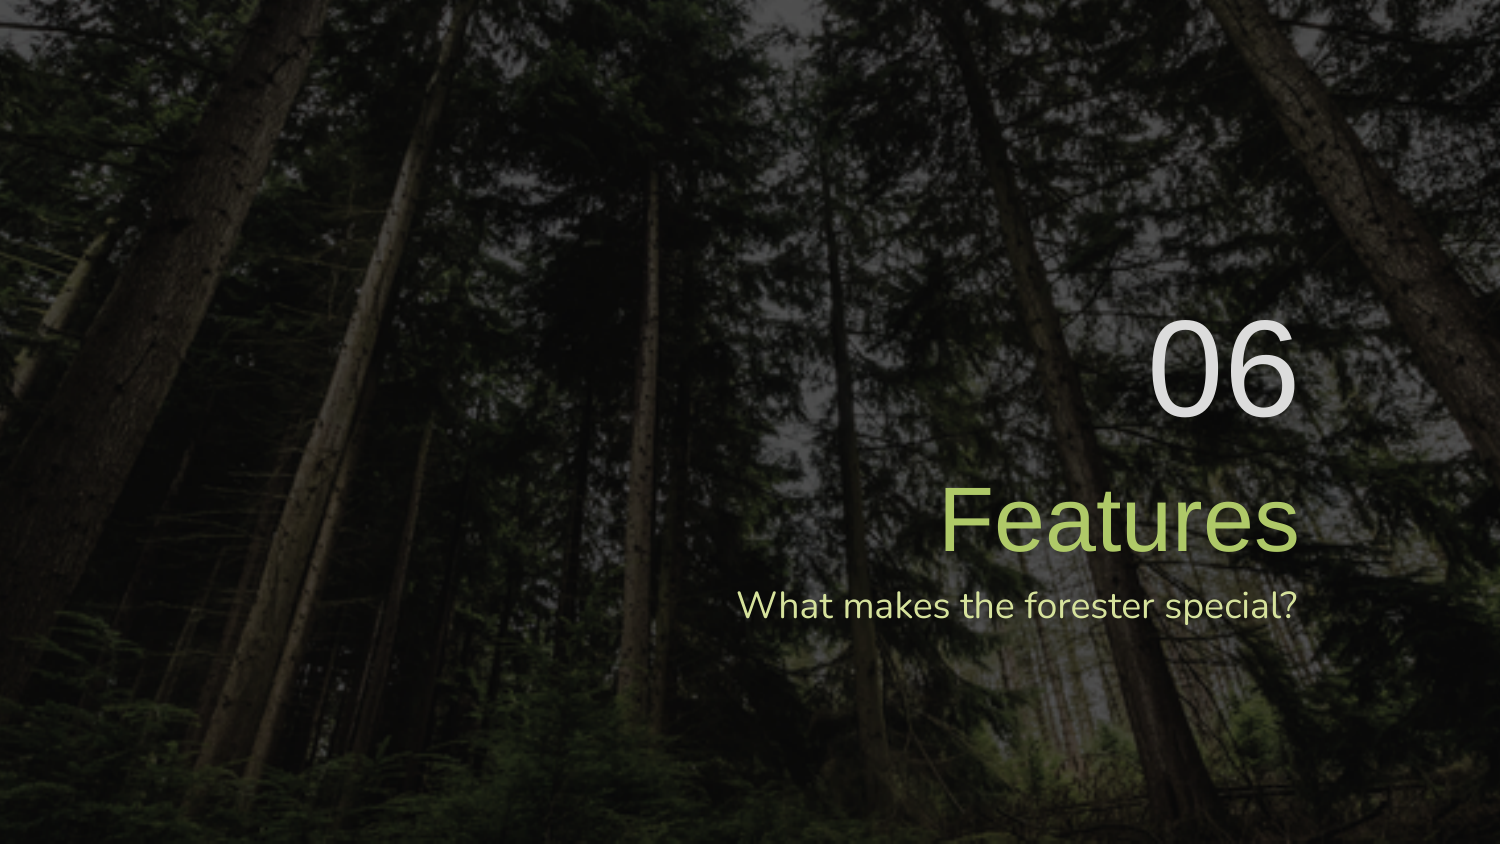

06
Features
What makes the forester special?